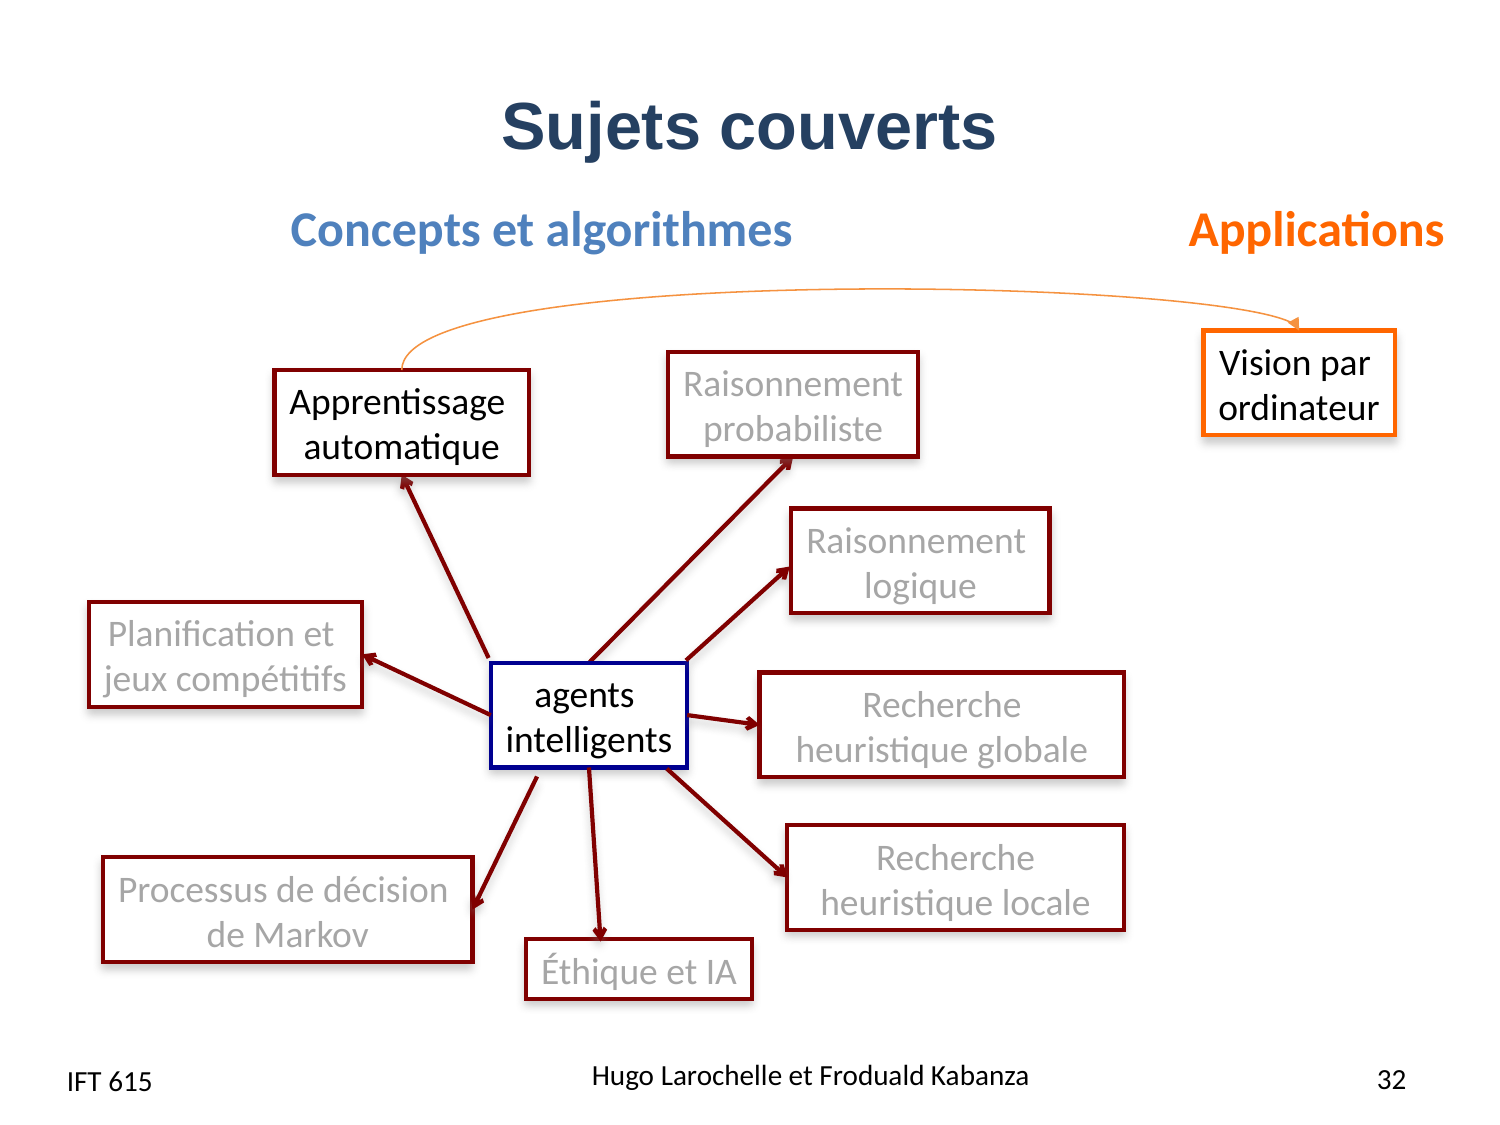

# Sujets couverts
Applications
Concepts et algorithmes
Vision par
ordinateur
Raisonnement
probabiliste
Apprentissage
automatique
Raisonnement
logique
Planification et
jeux compétitifs
agents
intelligents
Recherche heuristique globale
Recherche heuristique locale
Processus de décision
de Markov
Éthique et IA
Hugo Larochelle et Froduald Kabanza
IFT 615
32